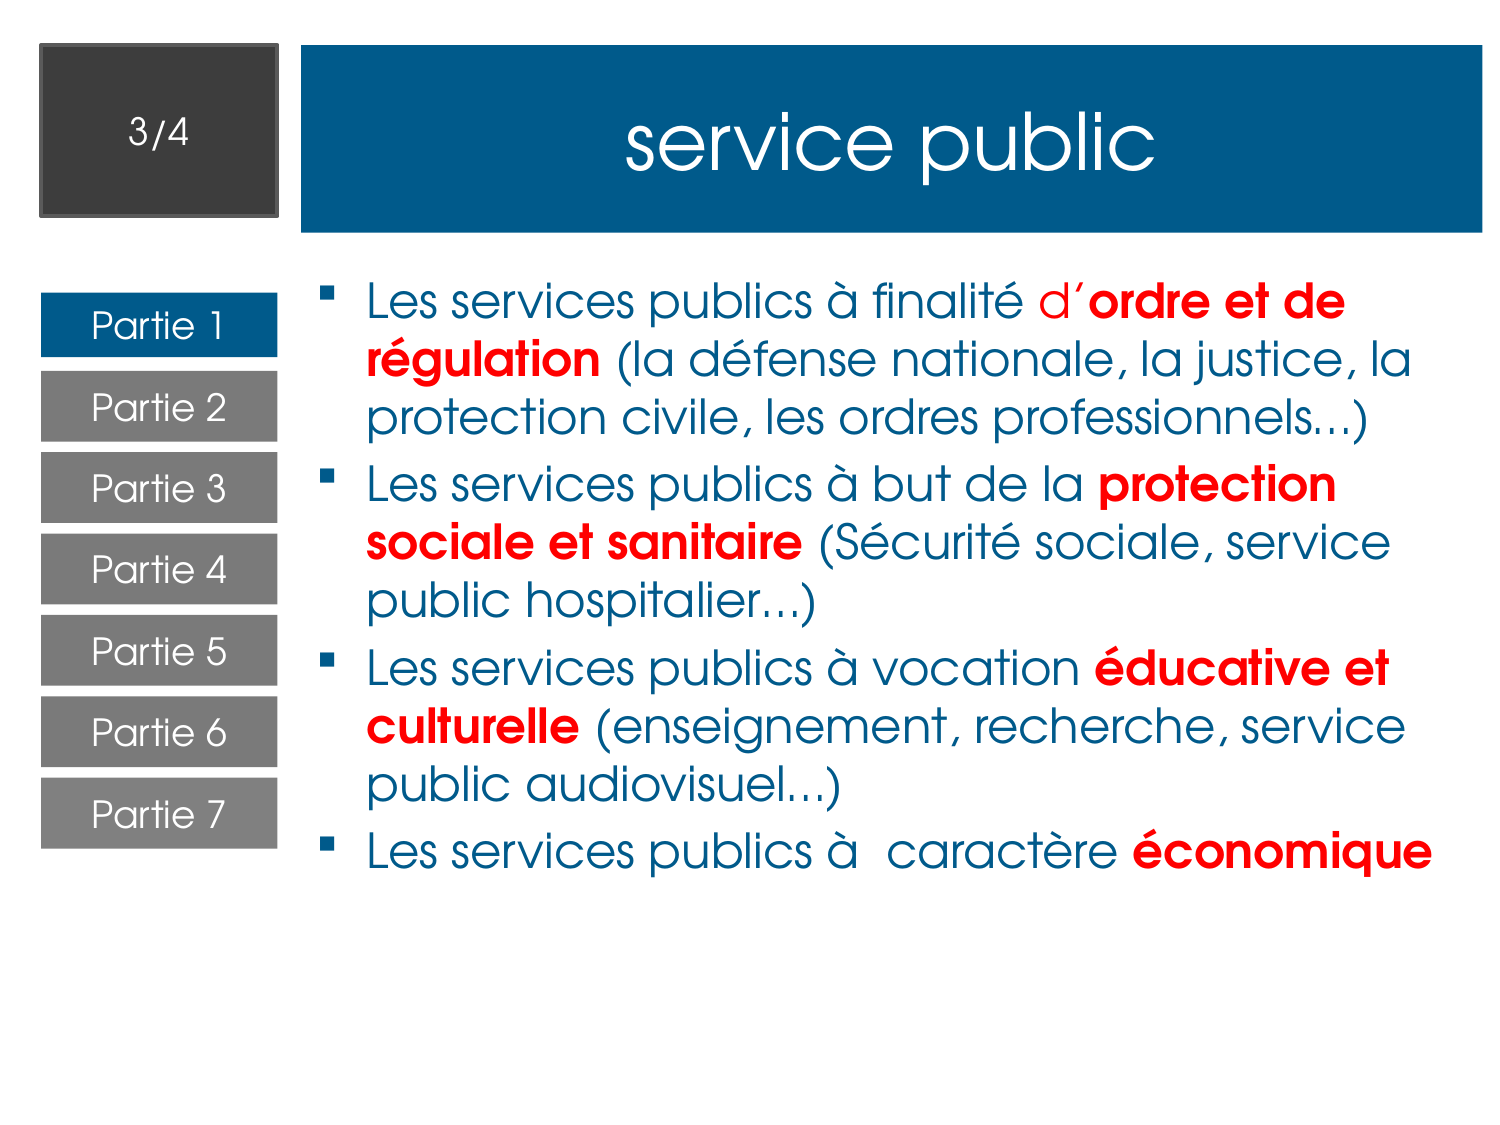

3/4
# service public
Les services publics à finalité d’ordre et de régulation (la défense nationale, la justice, la protection civile, les ordres professionnels…)
Les services publics à but de la protection sociale et sanitaire (Sécurité sociale, service public hospitalier…)
Les services publics à vocation éducative et culturelle (enseignement, recherche, service public audiovisuel…)
Les services publics à  caractère économique

Partie 1
Partie 2
Partie 3
Partie 4
Partie 5
Partie 6
Partie 7